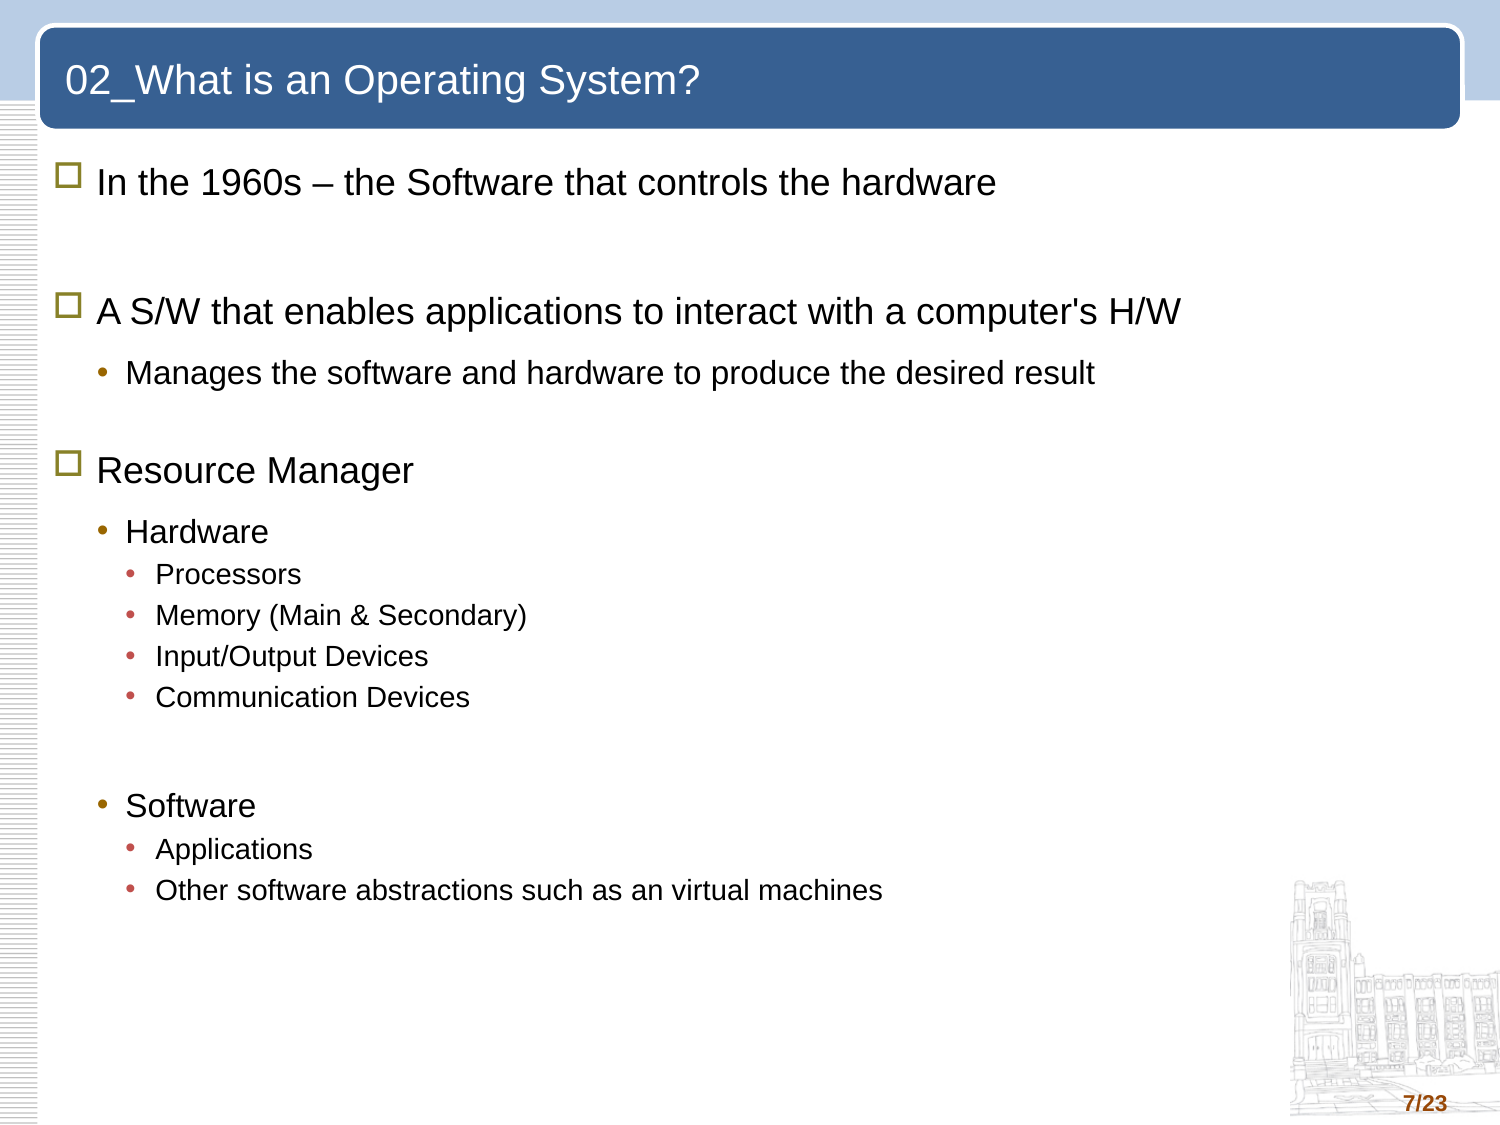

# 02_What is an Operating System?
In the 1960s – the Software that controls the hardware

A S/W that enables applications to interact with a computer's H/W
Manages the software and hardware to produce the desired result

Resource Manager
Hardware
Processors
Memory (Main & Secondary)
Input/Output Devices
Communication Devices

Software
Applications
Other software abstractions such as an virtual machines